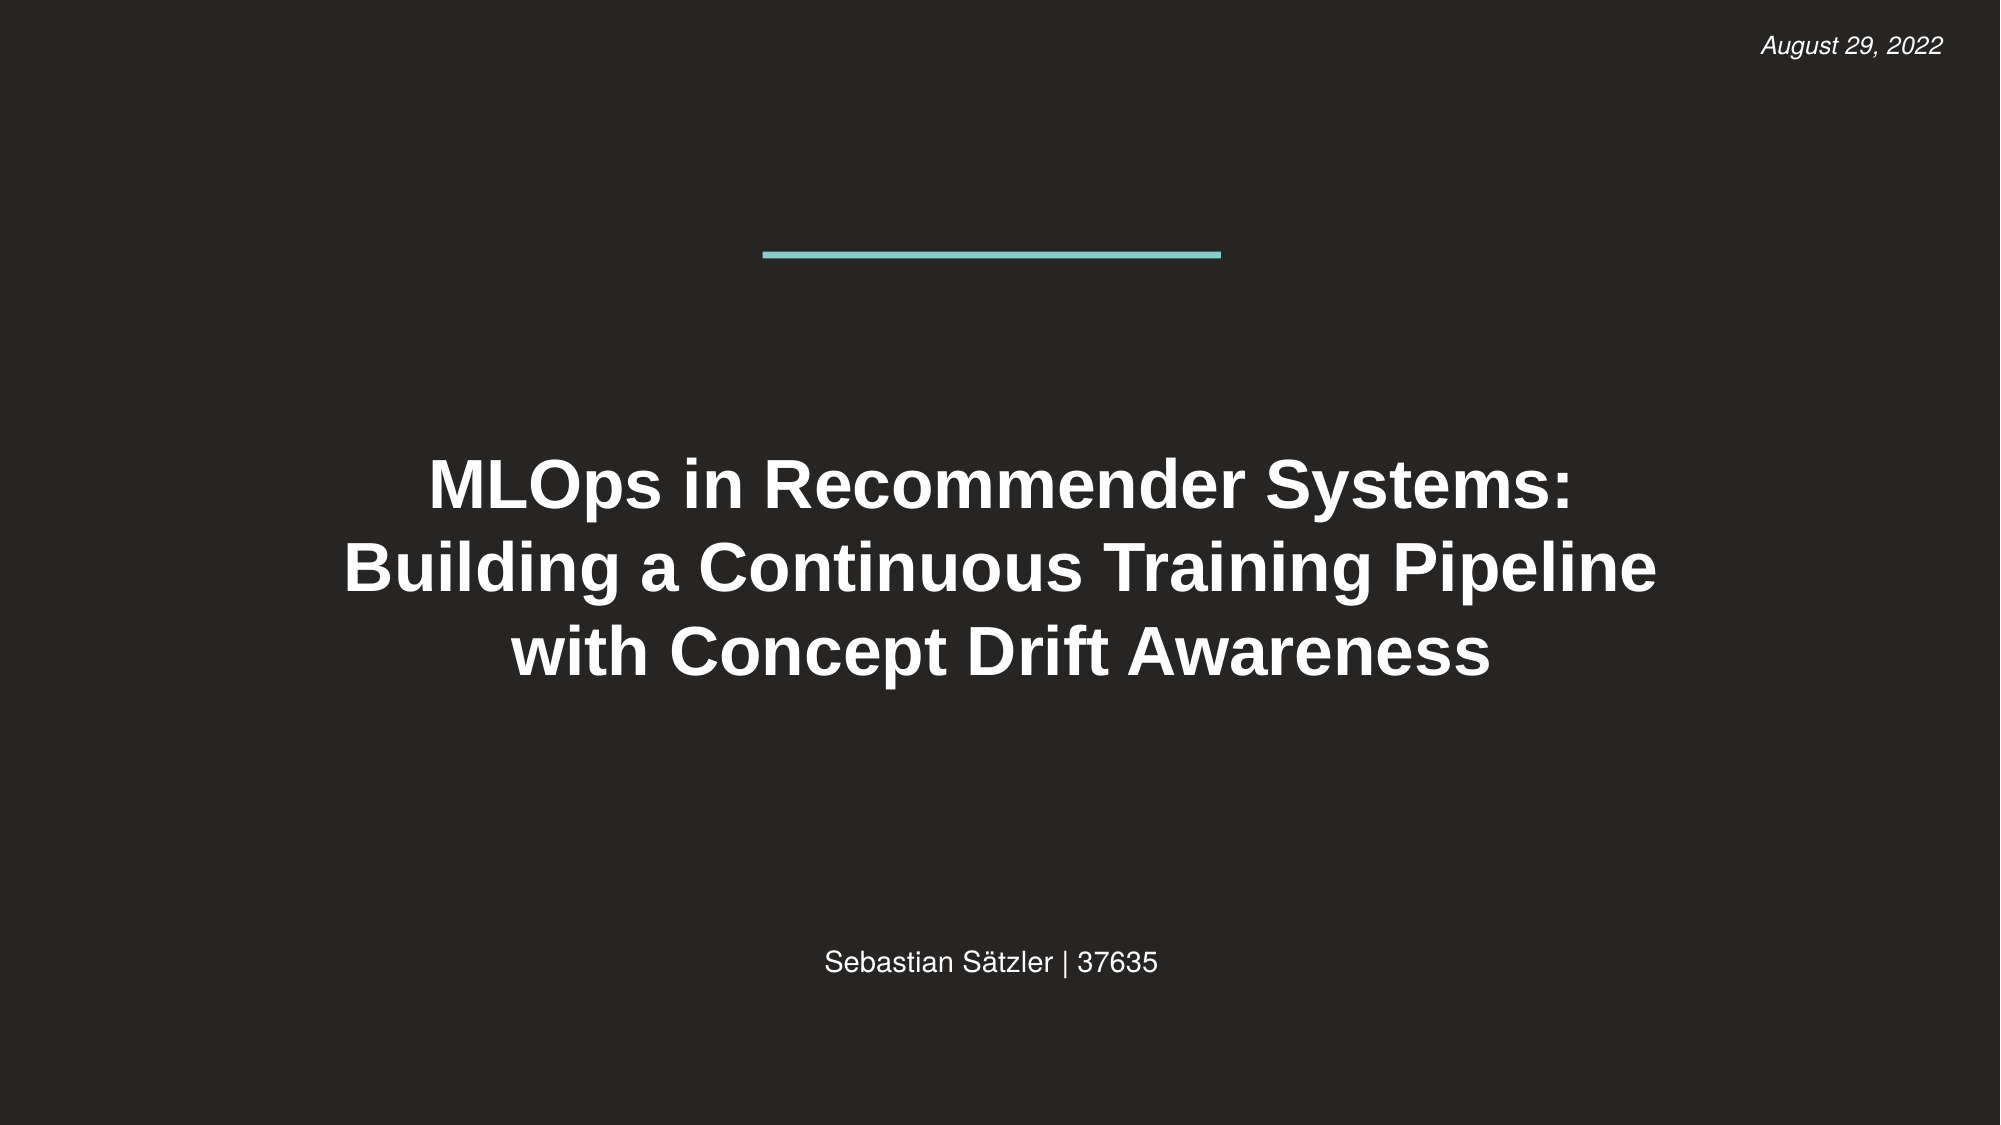

August 29, 2022

MLOps in Recommender Systems: Building a Continuous Training Pipeline with Concept Drift Awareness
Sebastian Sätzler | 37635